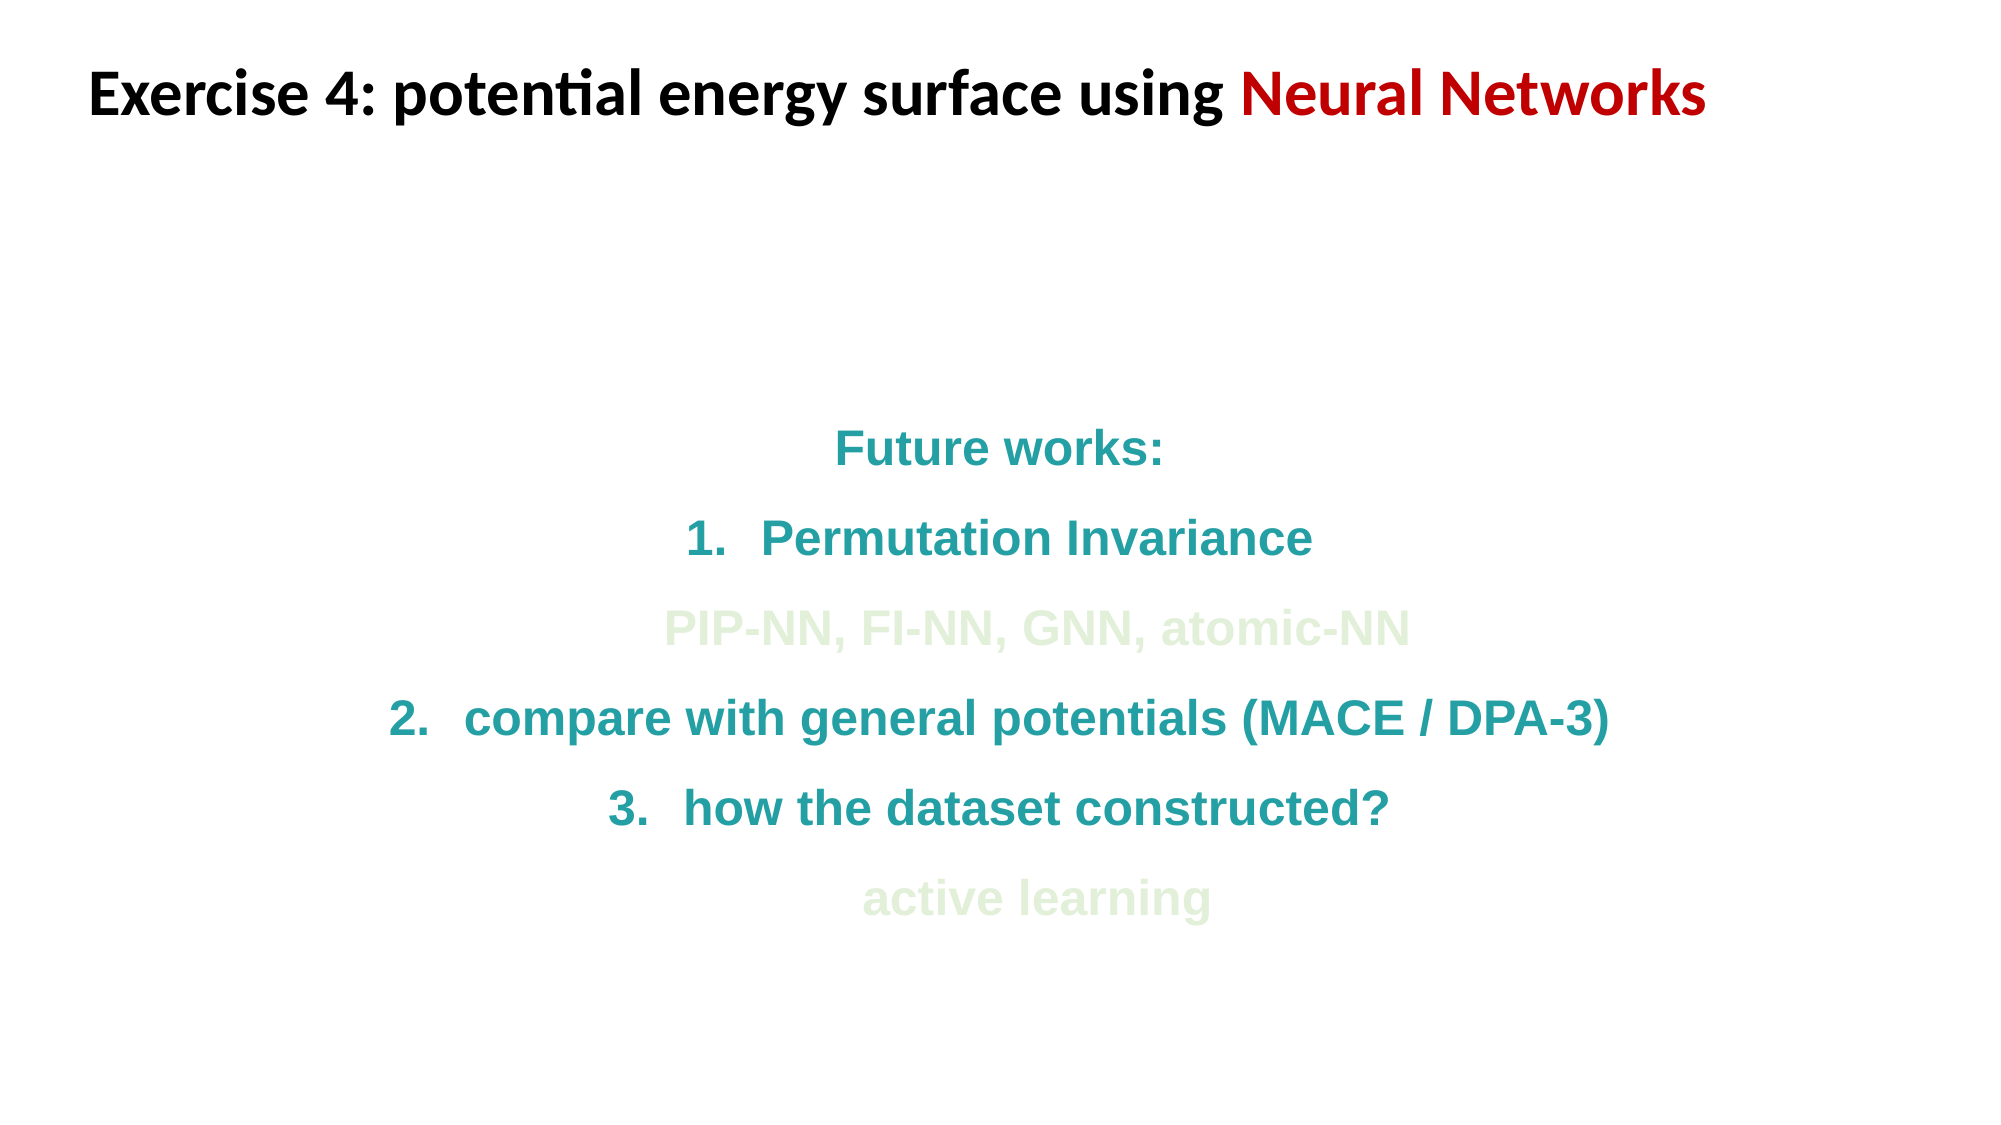

Exercise 4: potential energy surface using Neural Networks
Future works:
Permutation Invariance
PIP-NN, FI-NN, GNN, atomic-NN
compare with general potentials (MACE / DPA-3)
how the dataset constructed?
active learning